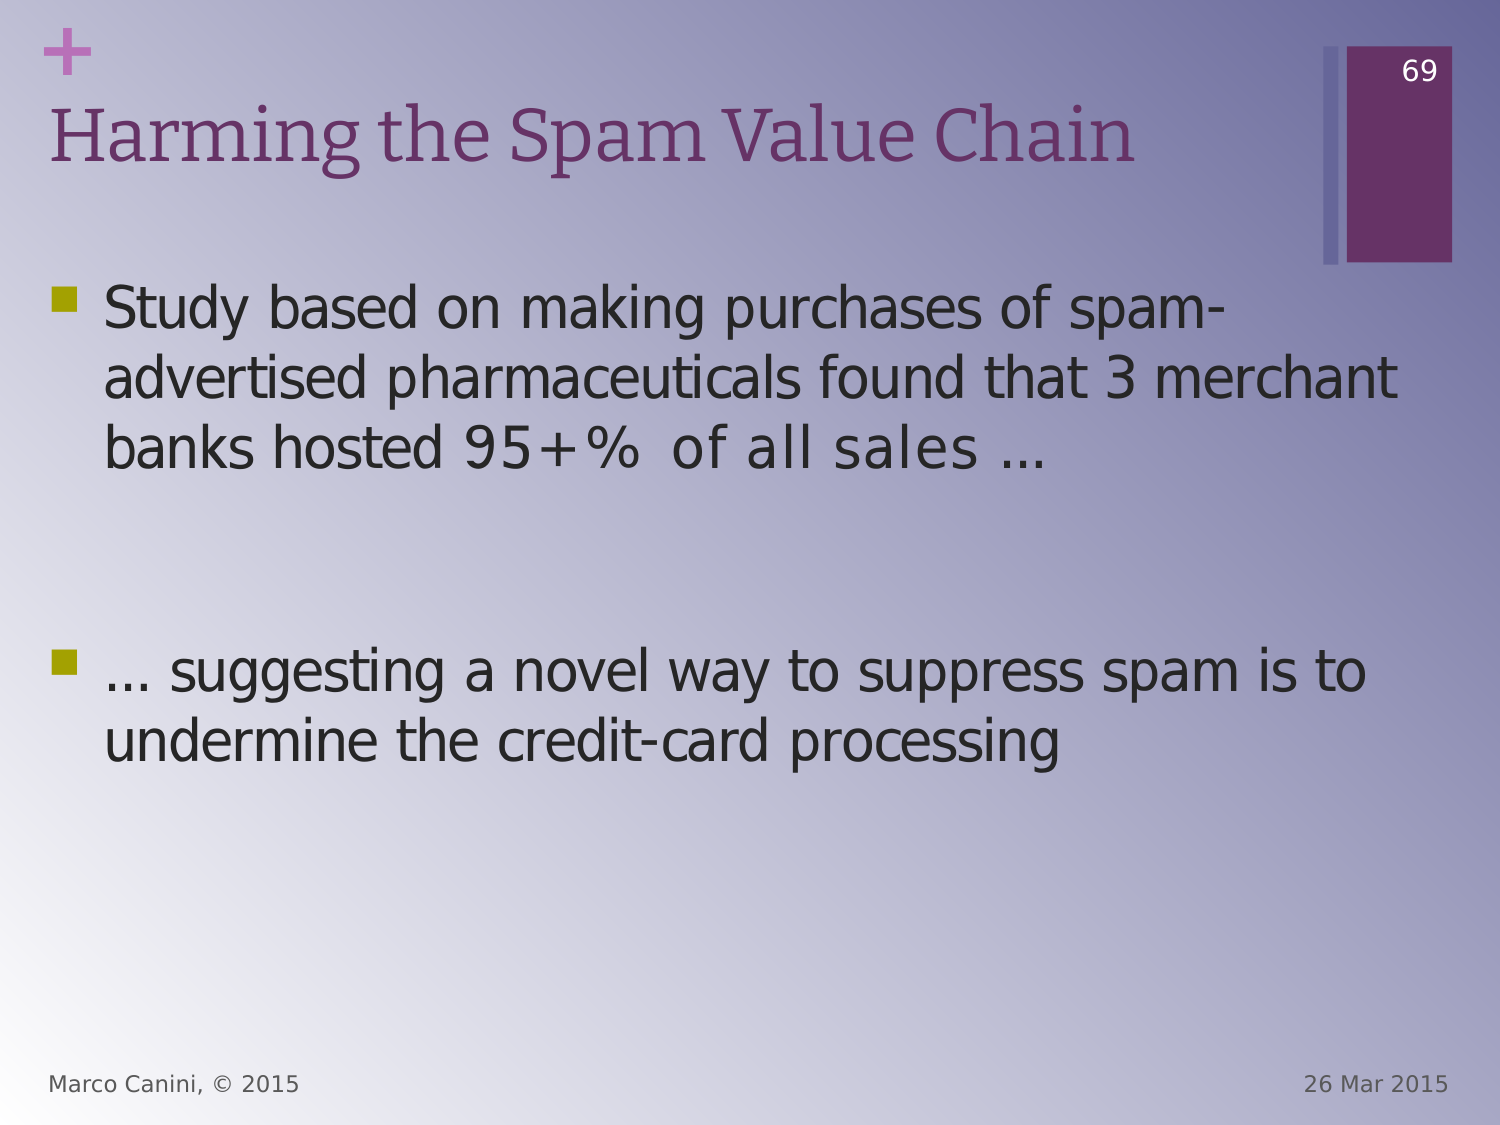

69
# Harming the Spam Value Chain
Study based on making purchases of spam-advertised pharmaceuticals found that 3 merchant banks hosted 95+% of all sales …

… suggesting a novel way to suppress spam is to undermine the credit-card processing

Marco Canini, © 2015
26 Mar 2015